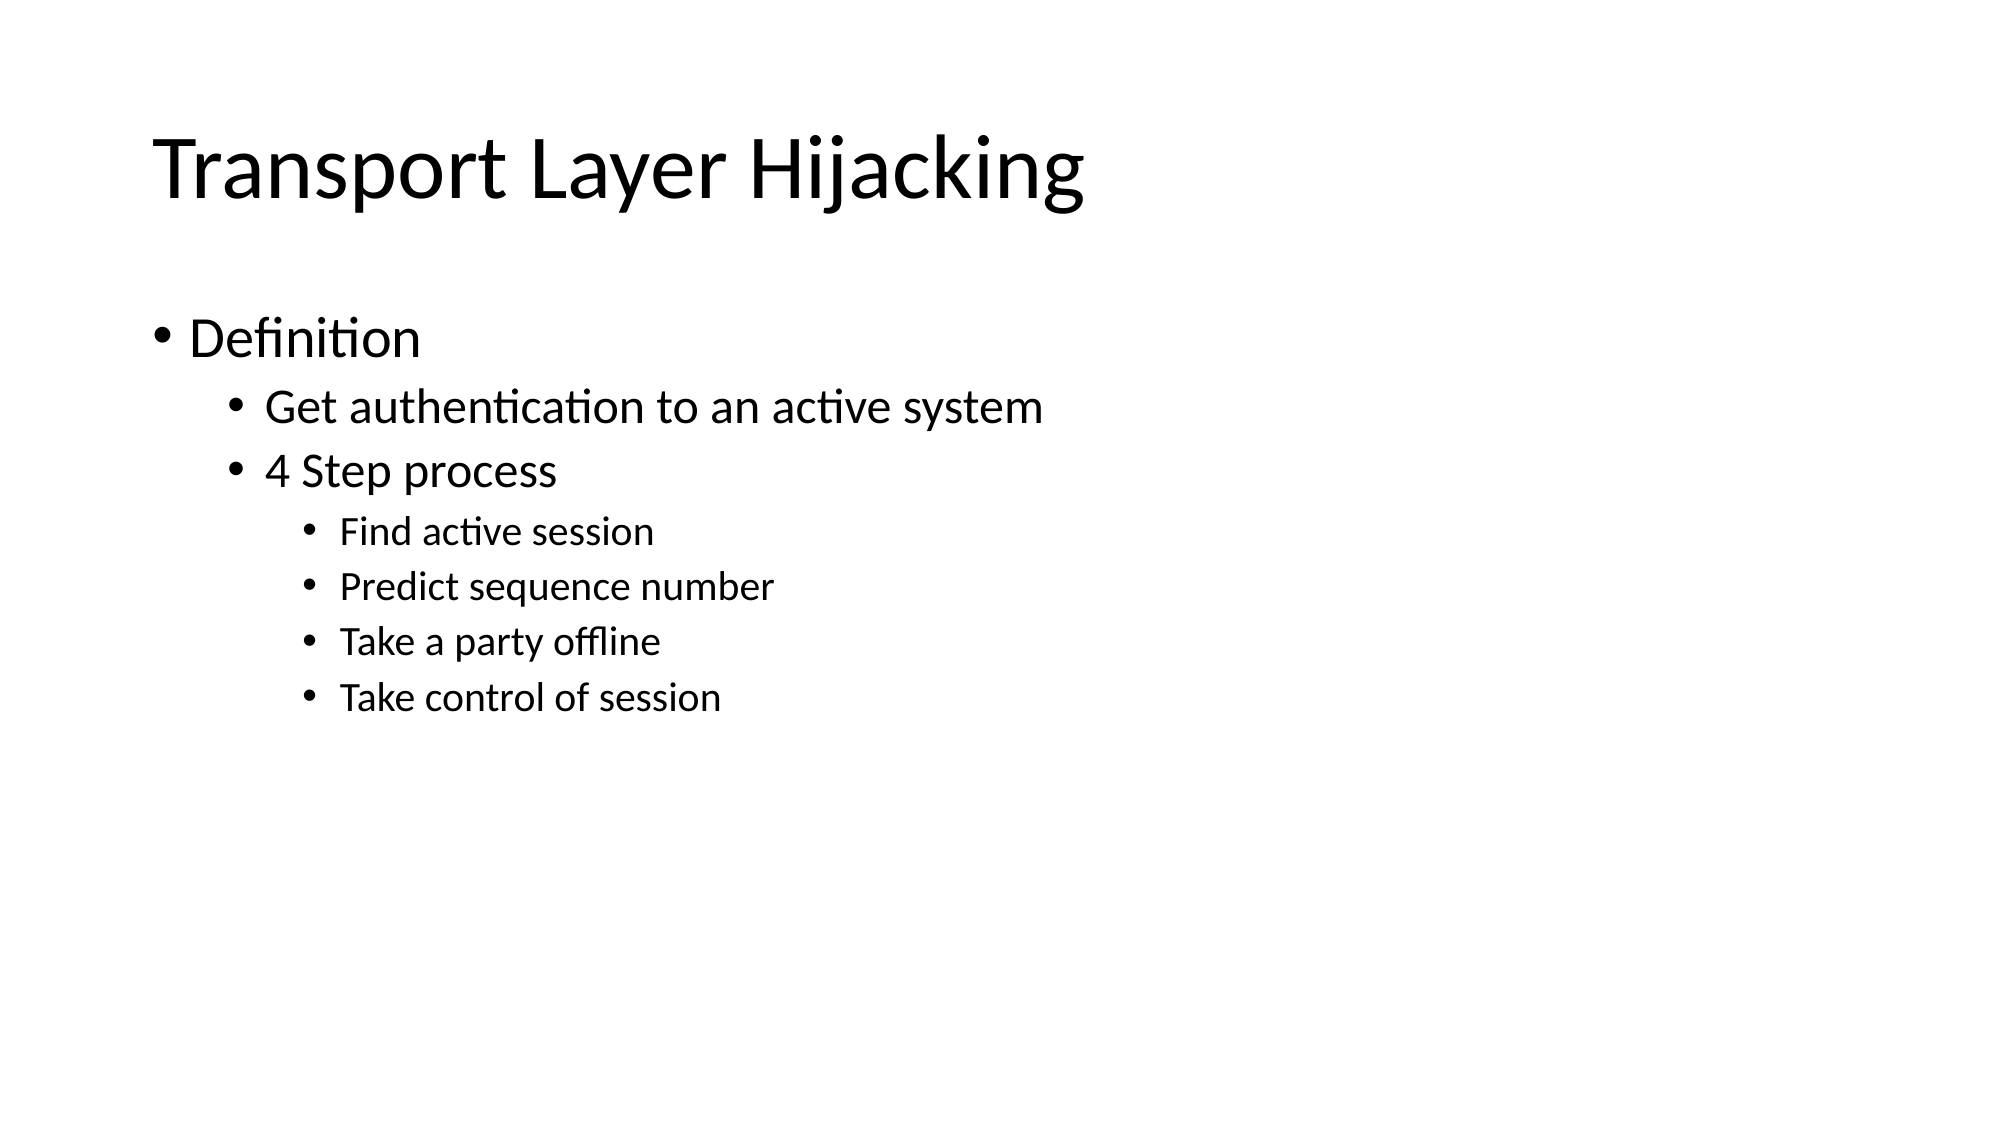

# Transport Layer Hijacking
Definition
Get authentication to an active system
4 Step process
Find active session
Predict sequence number
Take a party offline
Take control of session